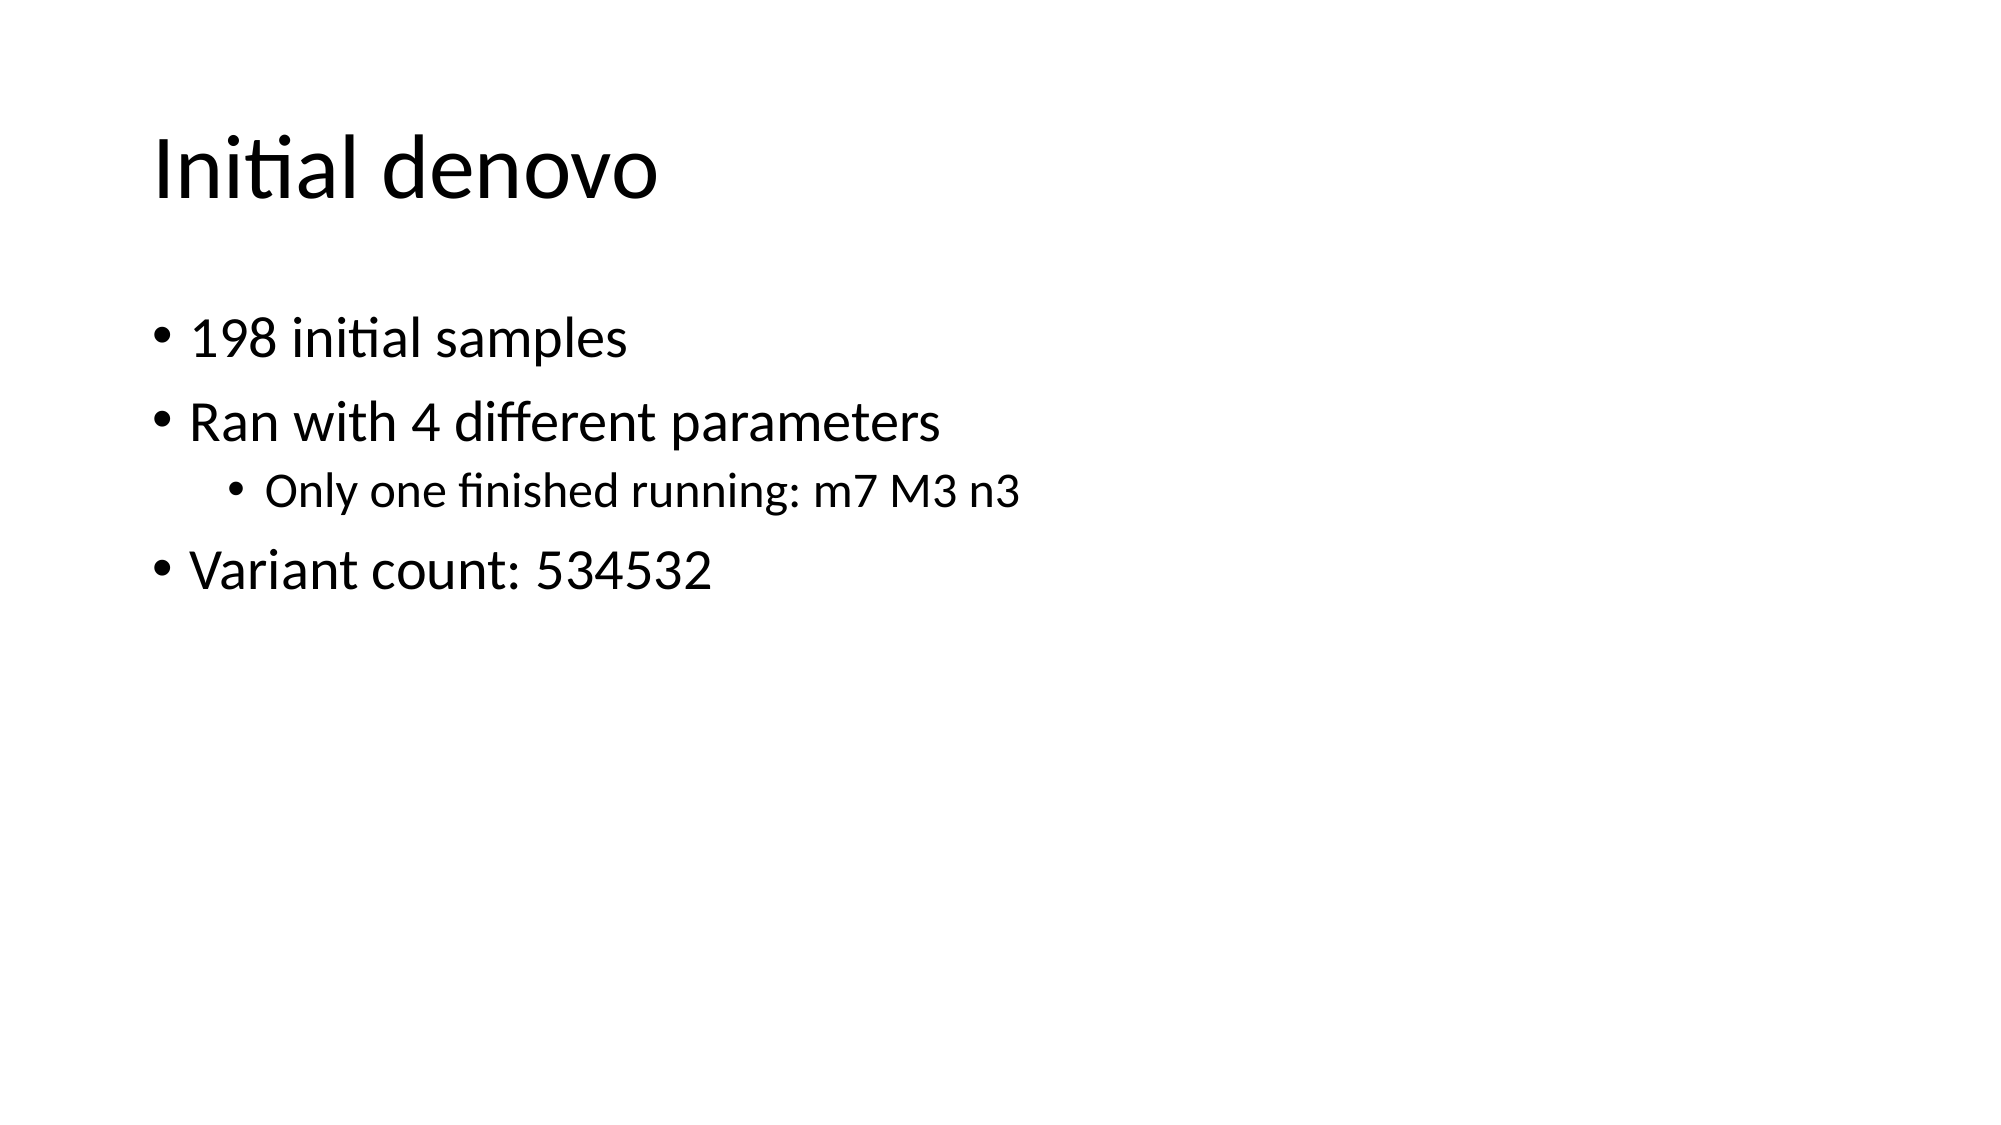

# Initial denovo
198 initial samples
Ran with 4 different parameters
Only one finished running: m7 M3 n3
Variant count: 534532